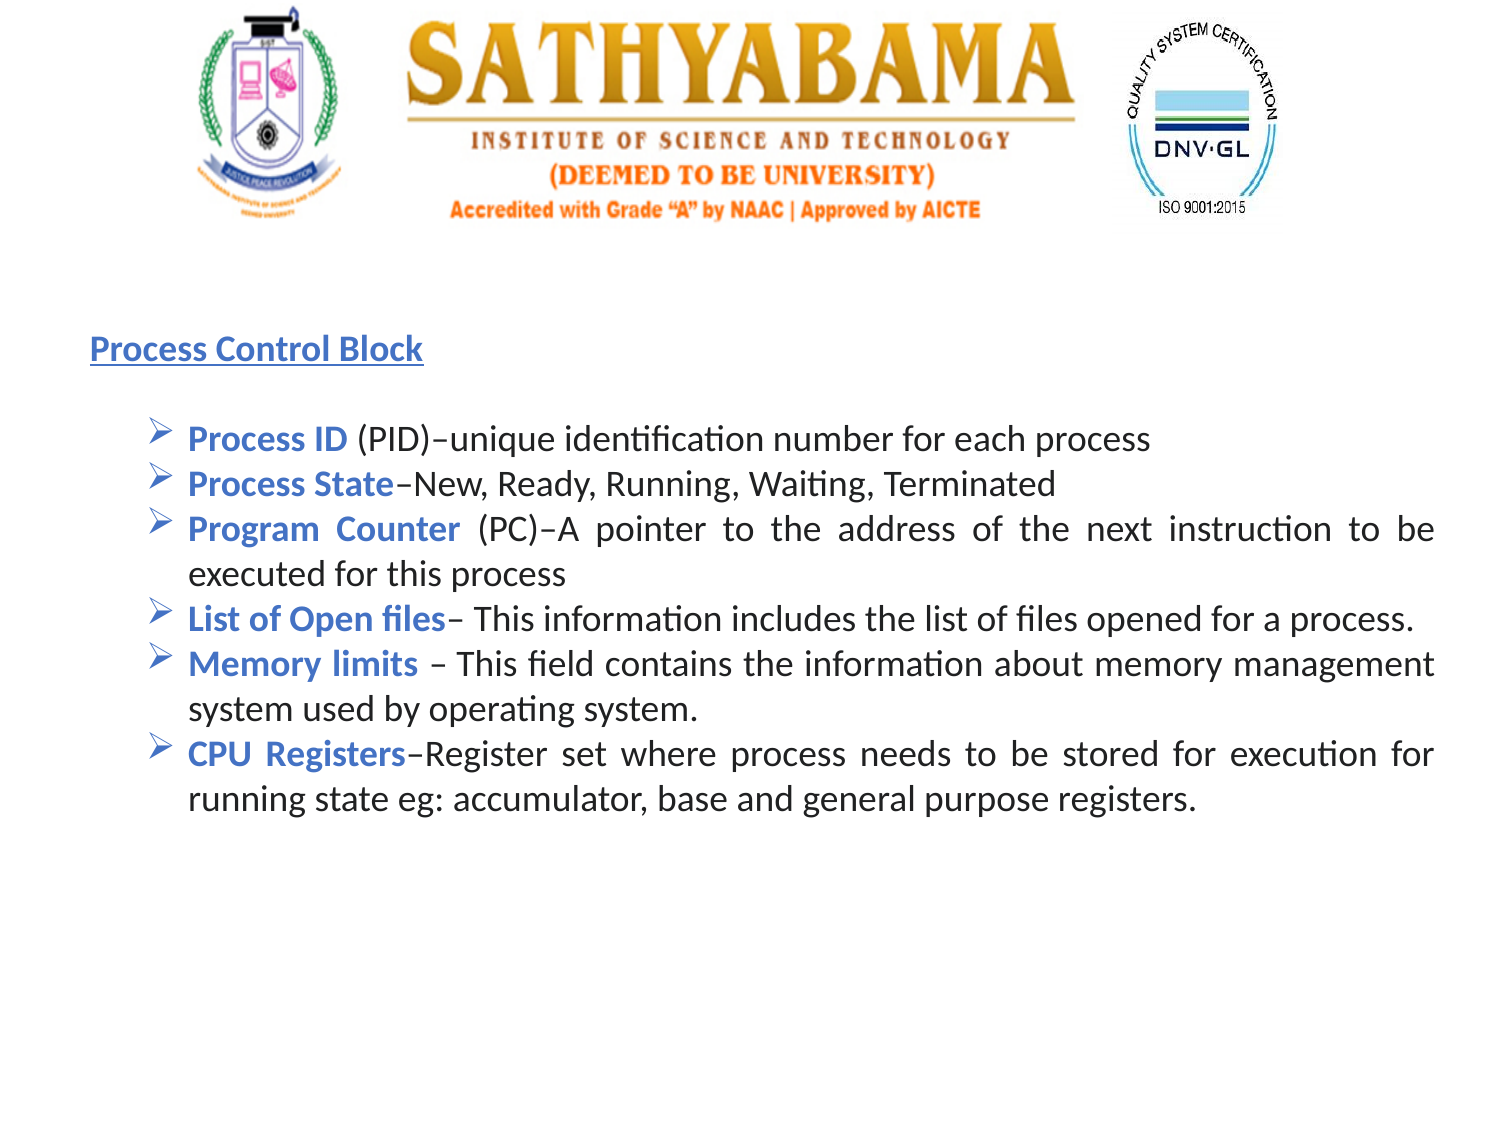

Process Control Block

Process ID (PID)–unique identification number for each process
Process State–New, Ready, Running, Waiting, Terminated
Program Counter (PC)–A pointer to the address of the next instruction to be executed for this process
List of Open files– This information includes the list of files opened for a process.
Memory limits – This field contains the information about memory management system used by operating system.
CPU Registers–Register set where process needs to be stored for execution for running state eg: accumulator, base and general purpose registers.